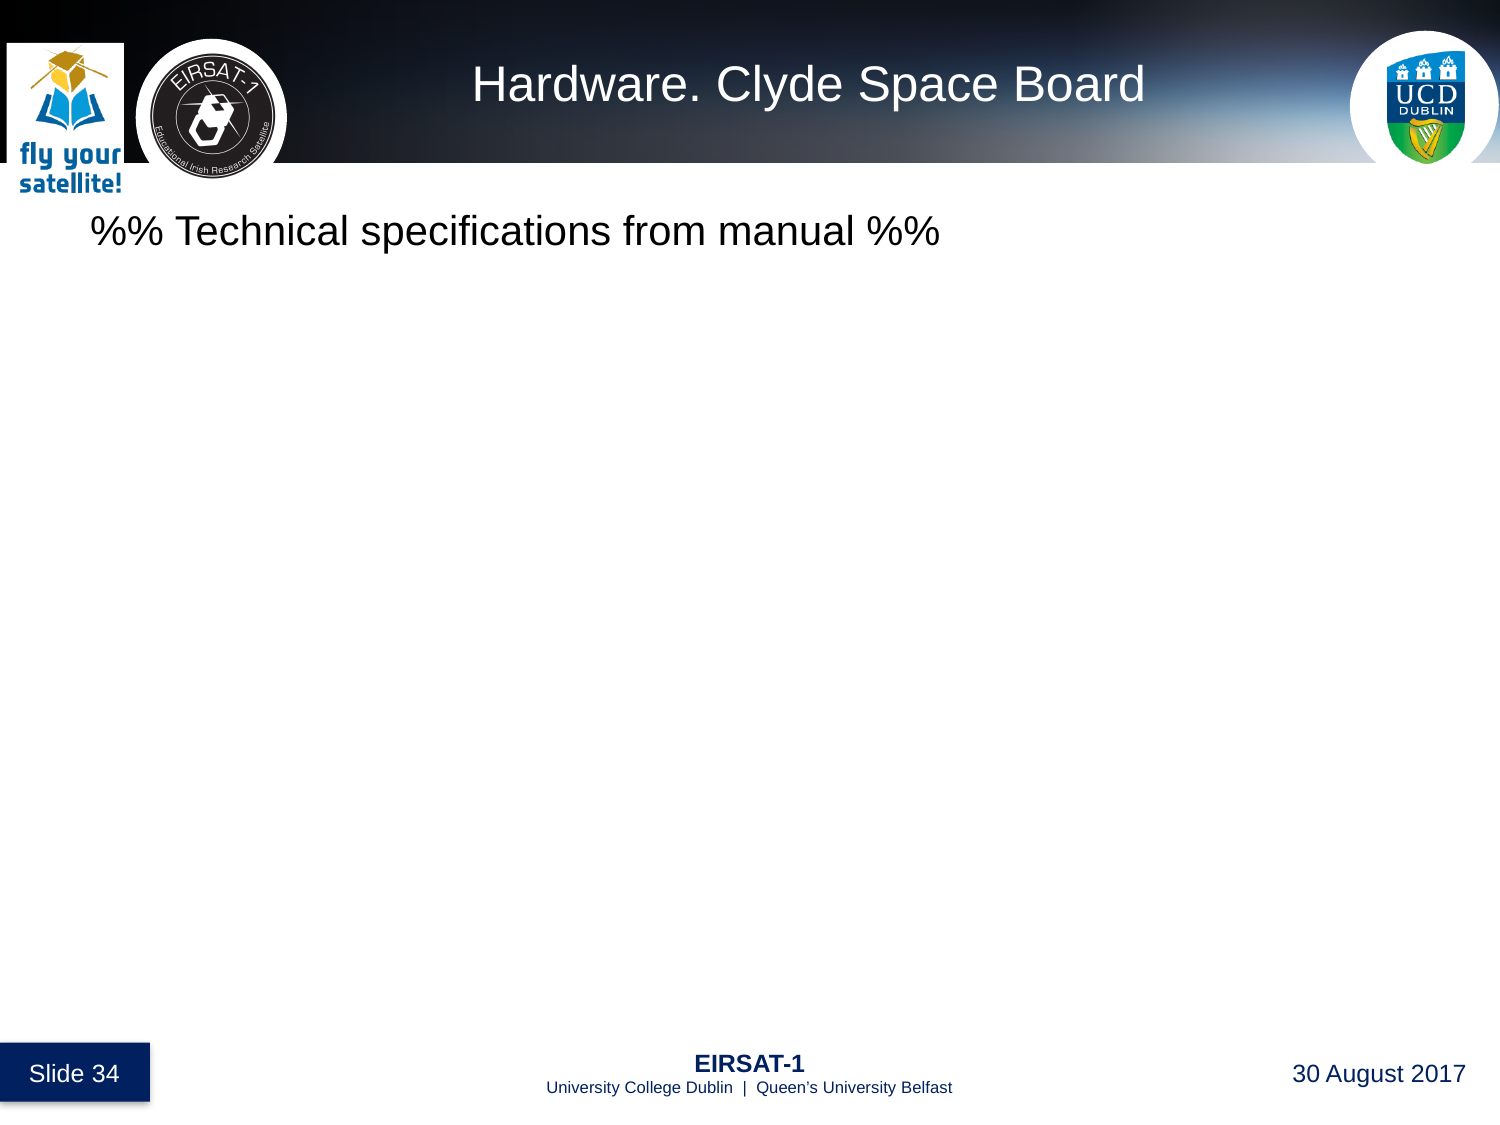

# Hardware. Clyde Space Board
%% Technical specifications from manual %%
  Slide 34
EIRSAT-1
University College Dublin  |  Queen’s University Belfast
30 August 2017